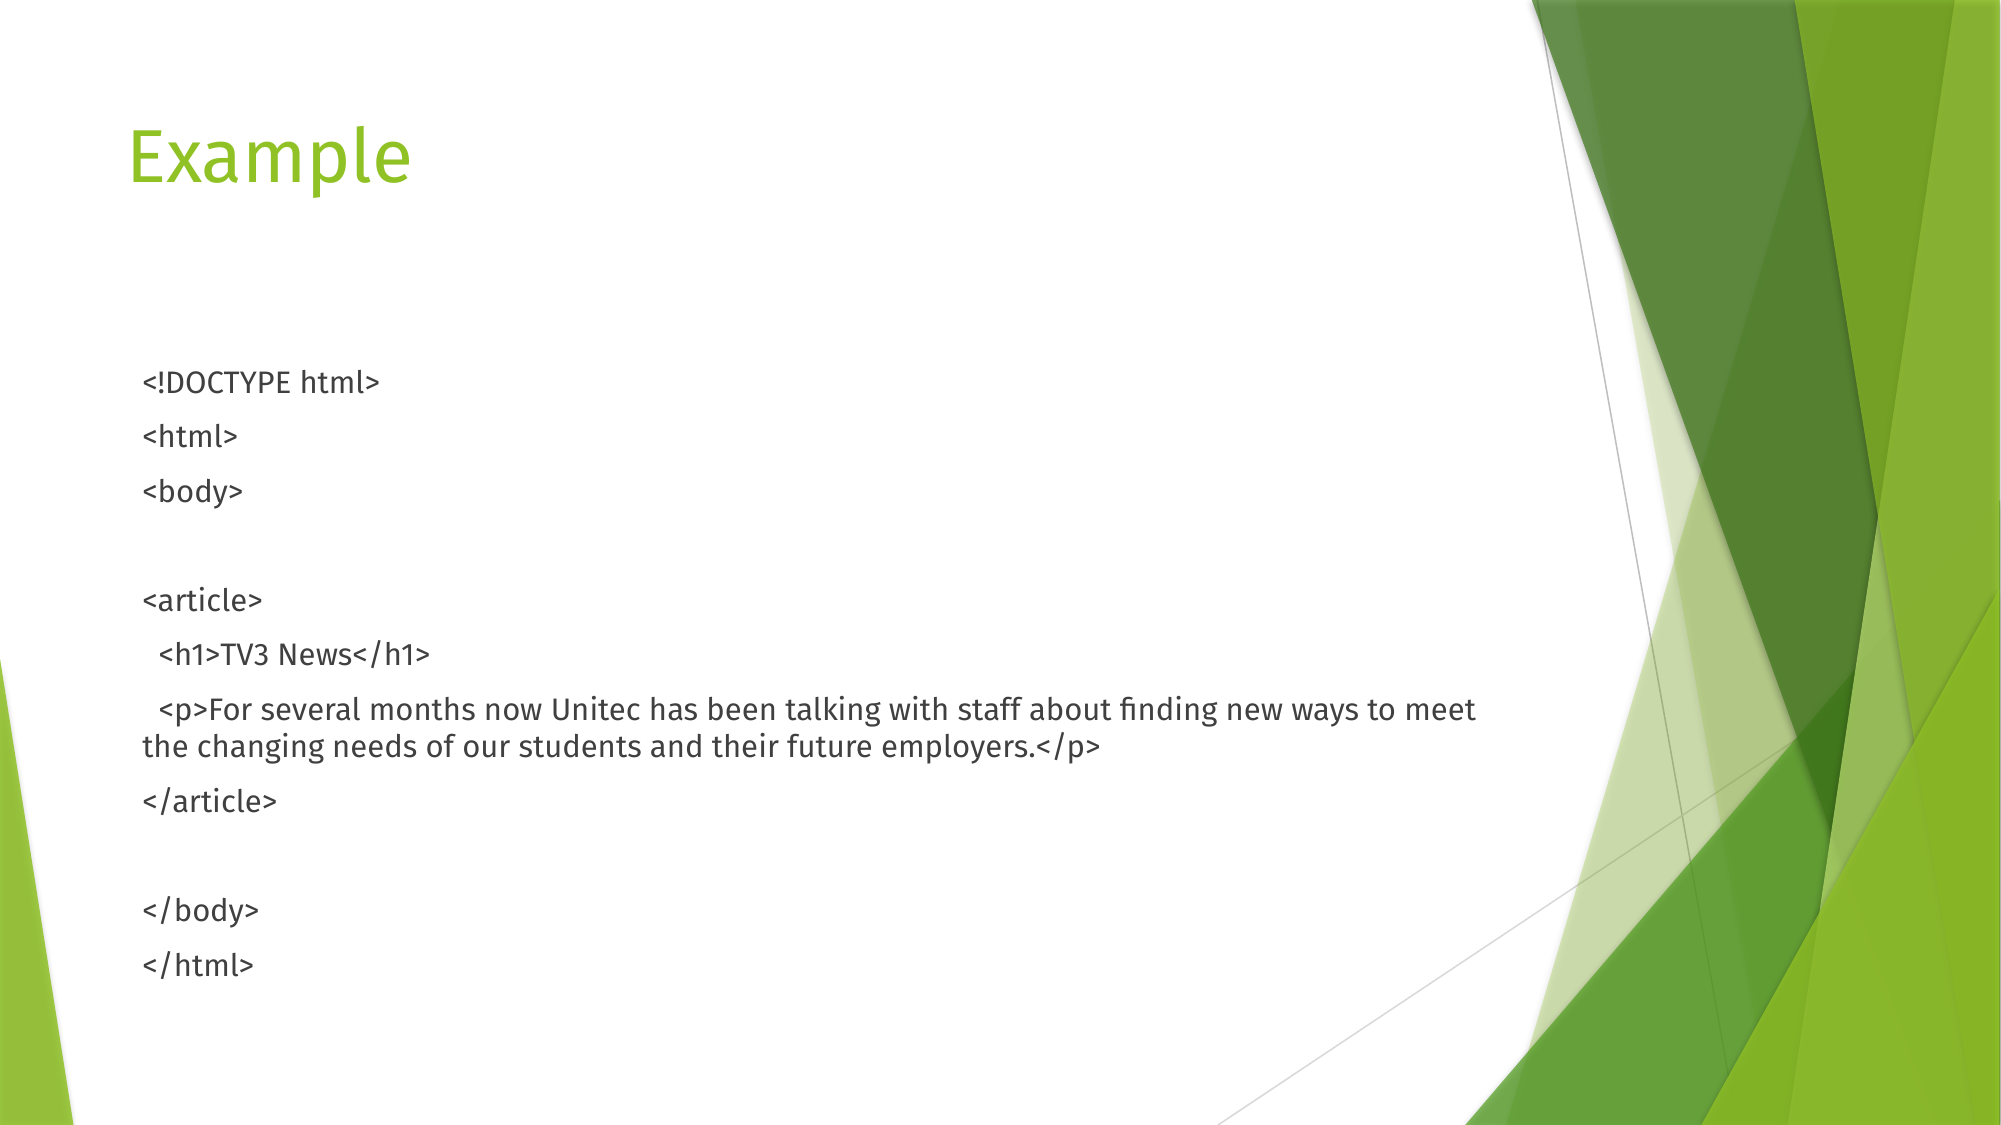

# Example
<!DOCTYPE html>
<html>
<body>

<article>
  <h1>TV3 News</h1>
  <p>For several months now Unitec has been talking with staff about finding new ways to meet the changing needs of our students and their future employers.</p>
</article>

</body>
</html>